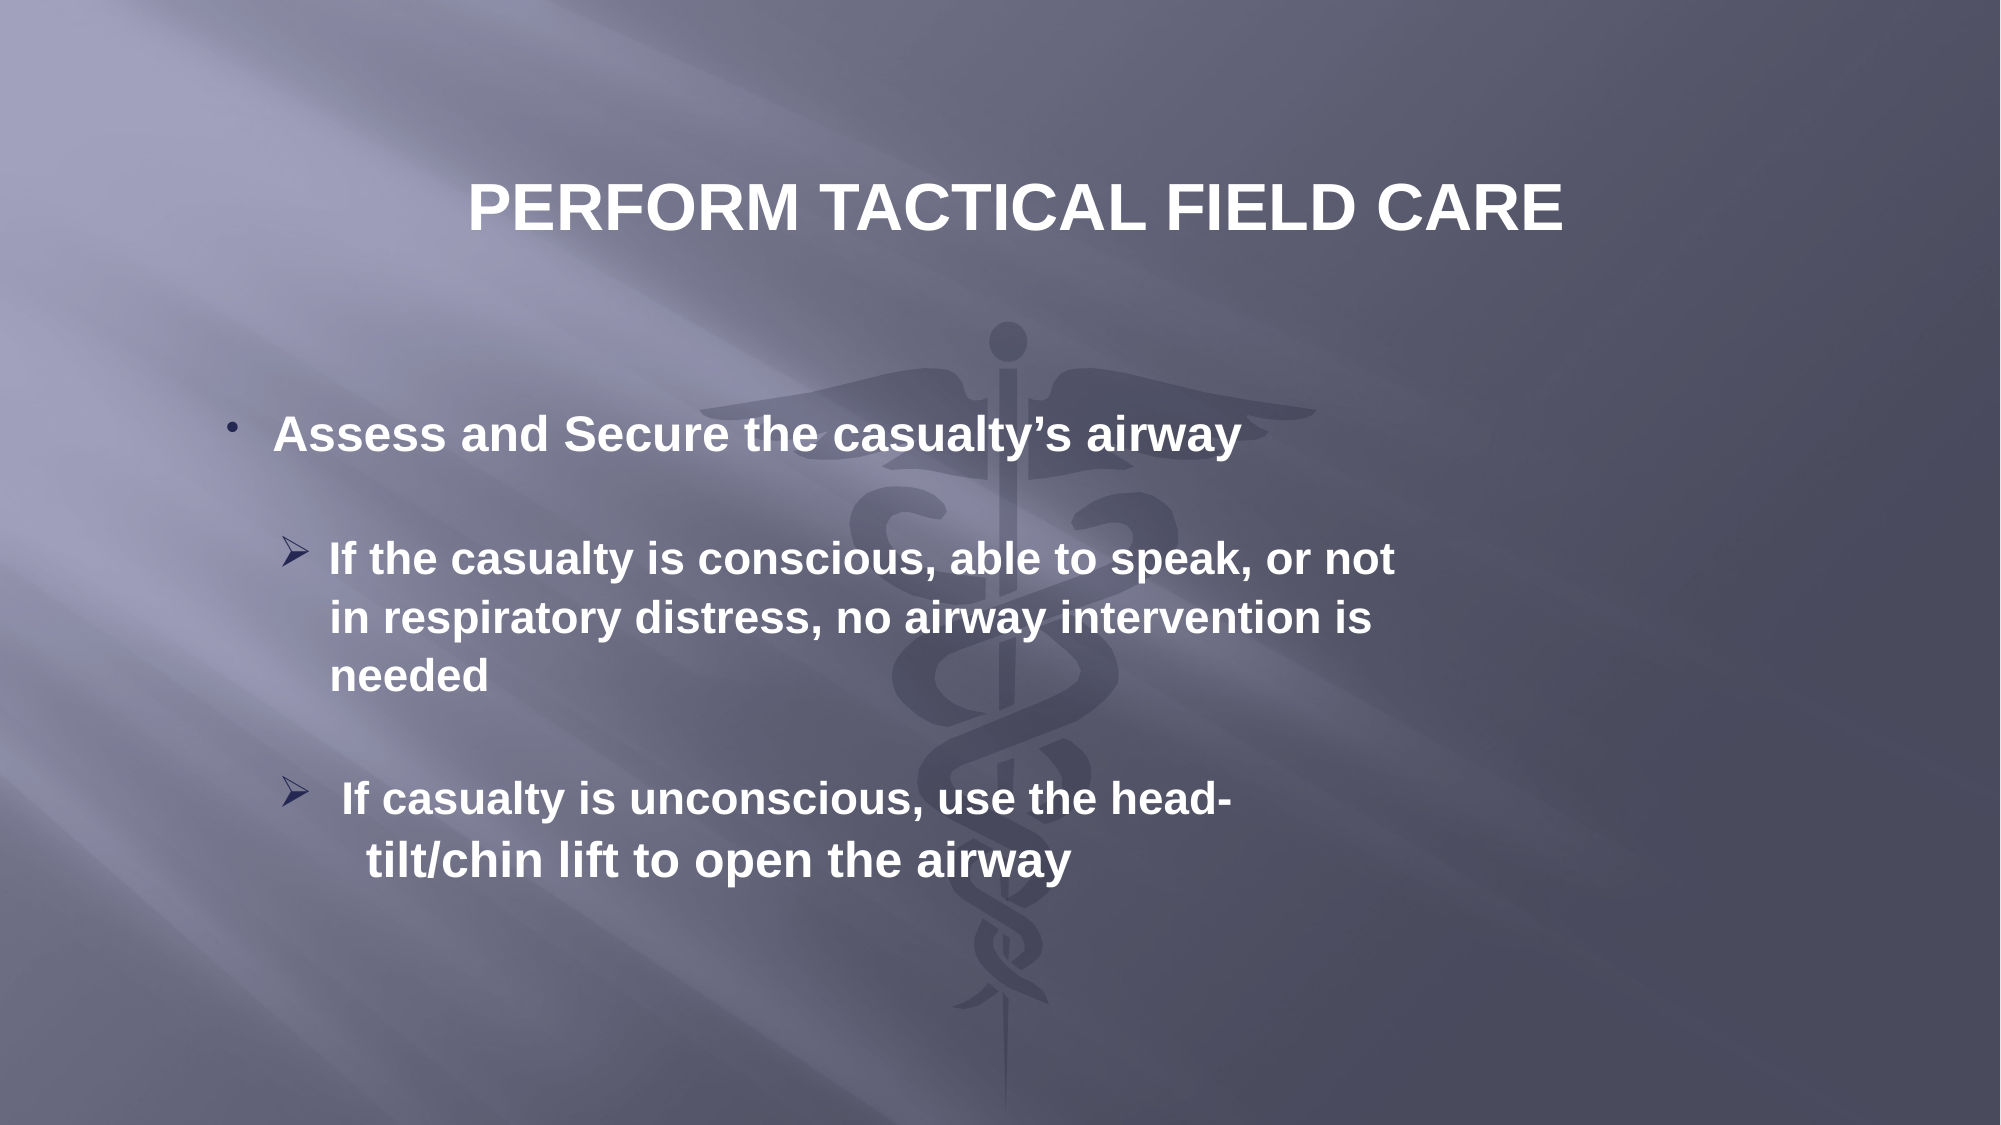

PERFORM TACTICAL FIELD CARE

Assess and Secure the casualty’s airway

 If the casualty is conscious, able to speak, or not
    in respiratory distress, no airway intervention is
    needed

  If casualty is unconscious, use the head-
          tilt/chin lift to open the airway